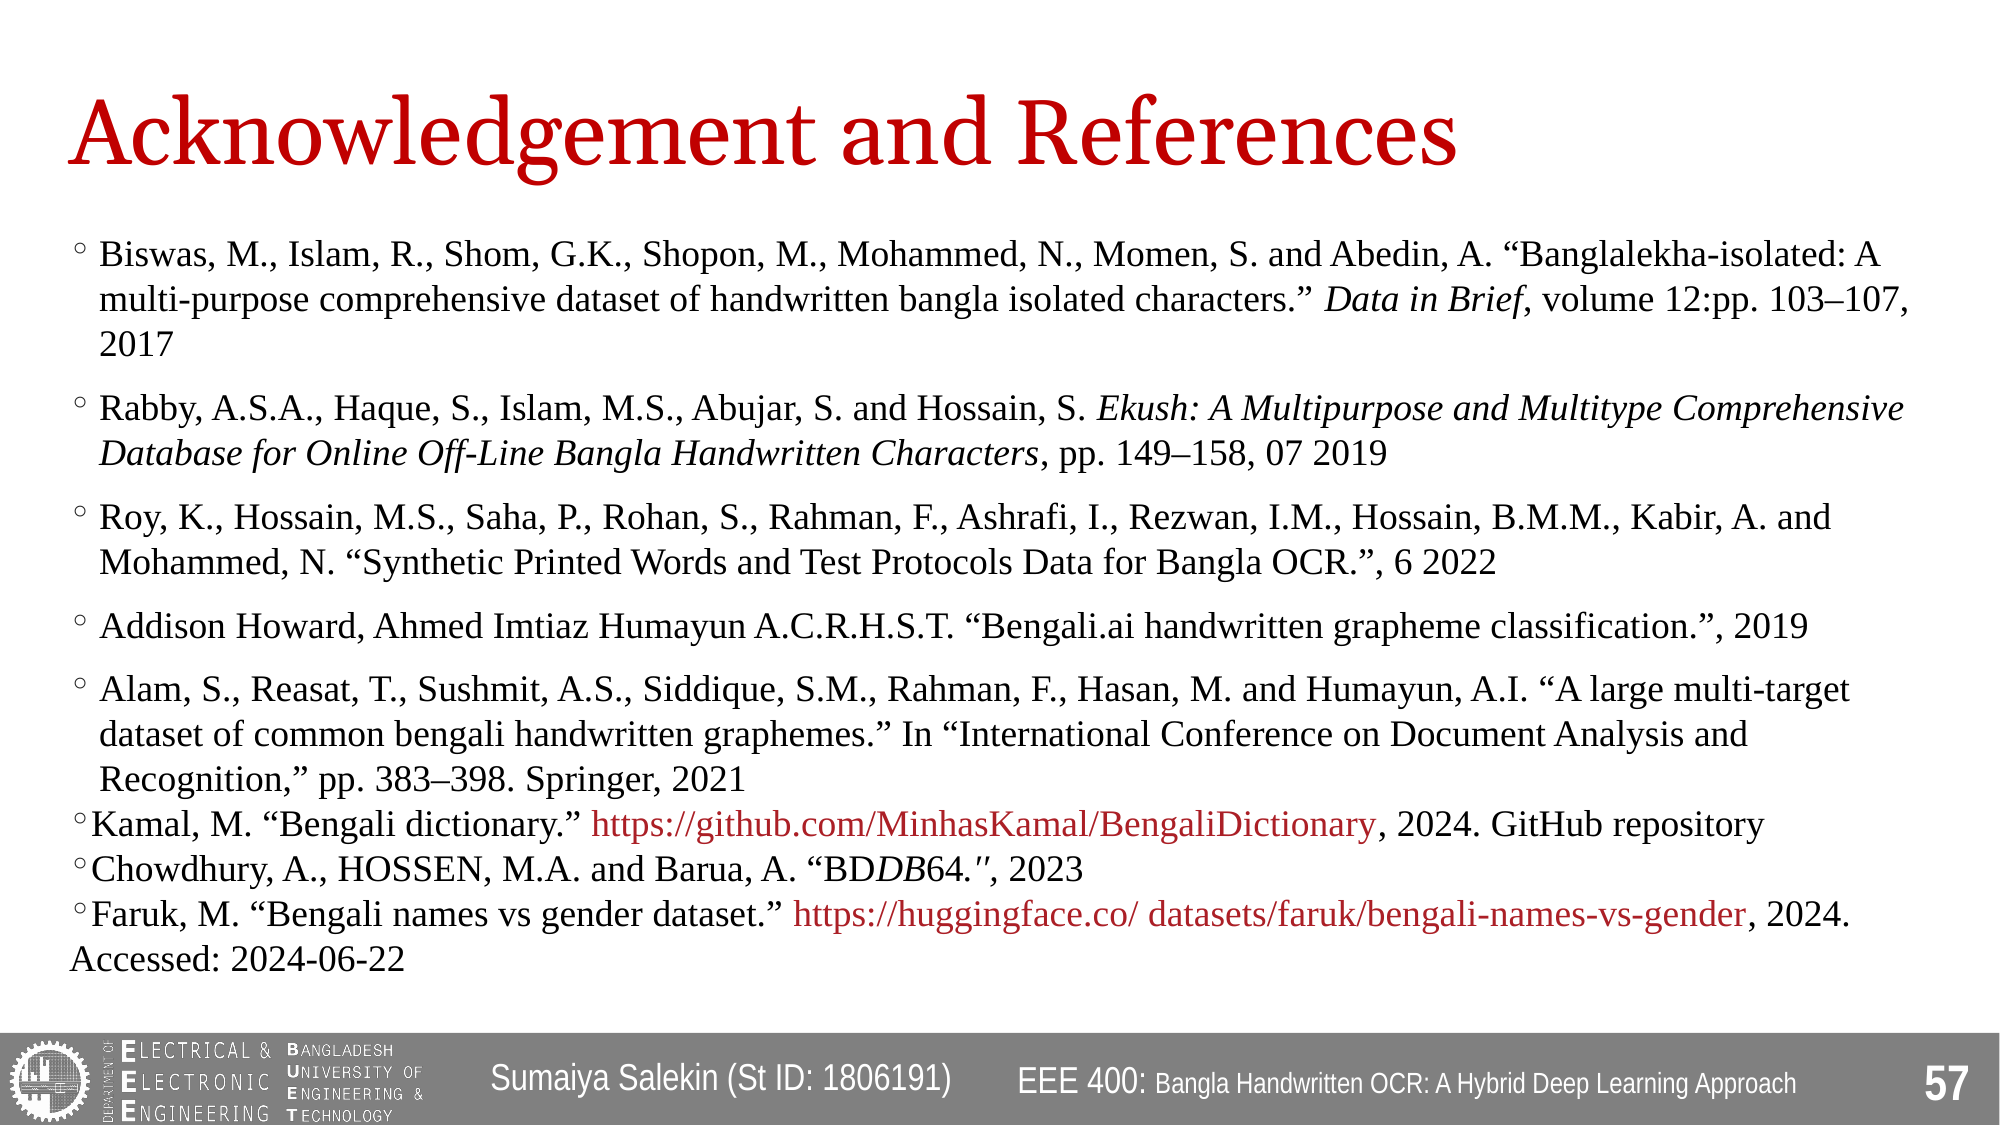

# Acknowledgement and References
Biswas, M., Islam, R., Shom, G.K., Shopon, M., Mohammed, N., Momen, S. and Abedin, A. “Banglalekha-isolated: A multi-purpose comprehensive dataset of handwritten bangla isolated characters.” Data in Brief, volume 12:pp. 103–107, 2017
Rabby, A.S.A., Haque, S., Islam, M.S., Abujar, S. and Hossain, S. Ekush: A Multipurpose and Multitype Comprehensive Database for Online Off-Line Bangla Handwritten Characters, pp. 149–158, 07 2019
Roy, K., Hossain, M.S., Saha, P., Rohan, S., Rahman, F., Ashrafi, I., Rezwan, I.M., Hossain, B.M.M., Kabir, A. and Mohammed, N. “Synthetic Printed Words and Test Protocols Data for Bangla OCR.”, 6 2022
Addison Howard, Ahmed Imtiaz Humayun A.C.R.H.S.T. “Bengali.ai handwritten grapheme classification.”, 2019
Alam, S., Reasat, T., Sushmit, A.S., Siddique, S.M., Rahman, F., Hasan, M. and Humayun, A.I. “A large multi-target dataset of common bengali handwritten graphemes.” In “International Conference on Document Analysis and Recognition,” pp. 383–398. Springer, 2021
Kamal, M. “Bengali dictionary.” https://github.com/MinhasKamal/BengaliDictionary, 2024. GitHub repository
Chowdhury, A., HOSSEN, M.A. and Barua, A. “BDDB64.′′, 2023
Faruk, M. “Bengali names vs gender dataset.” https://huggingface.co/ datasets/faruk/bengali-names-vs-gender, 2024. Accessed: 2024-06-22
Sumaiya Salekin (St ID: 1806191)
EEE 400: Bangla Handwritten OCR: A Hybrid Deep Learning Approach
57